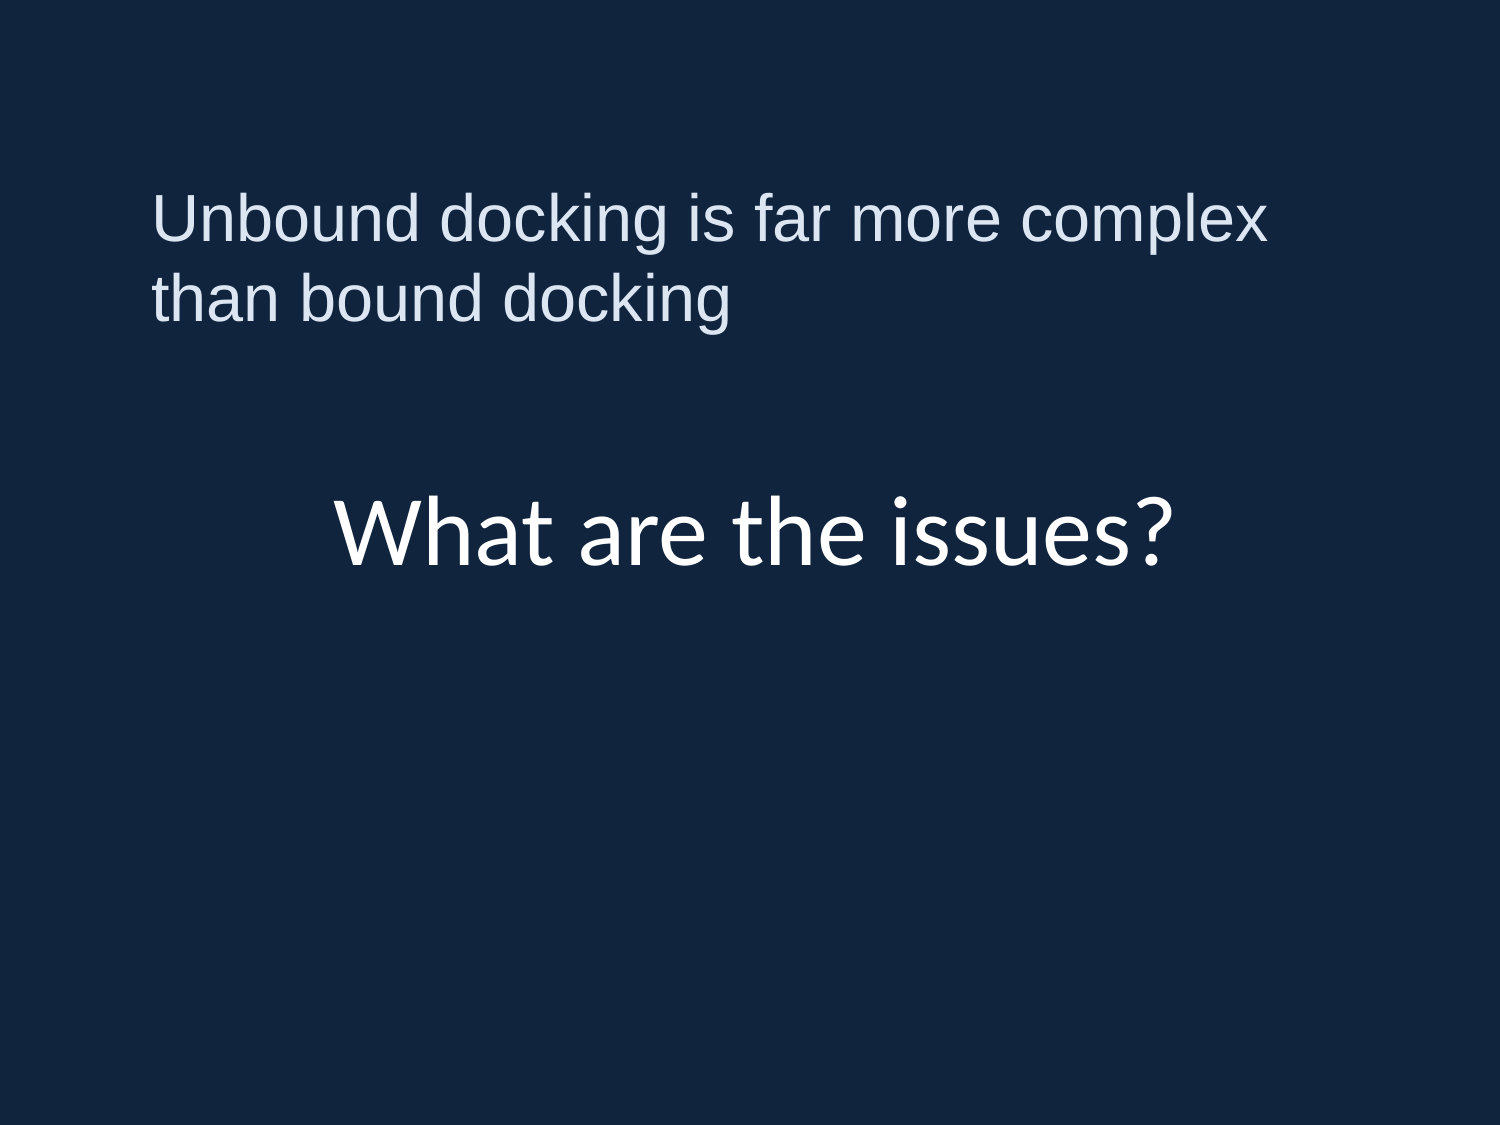

Unbound docking is far more complex than bound docking
What are the issues?